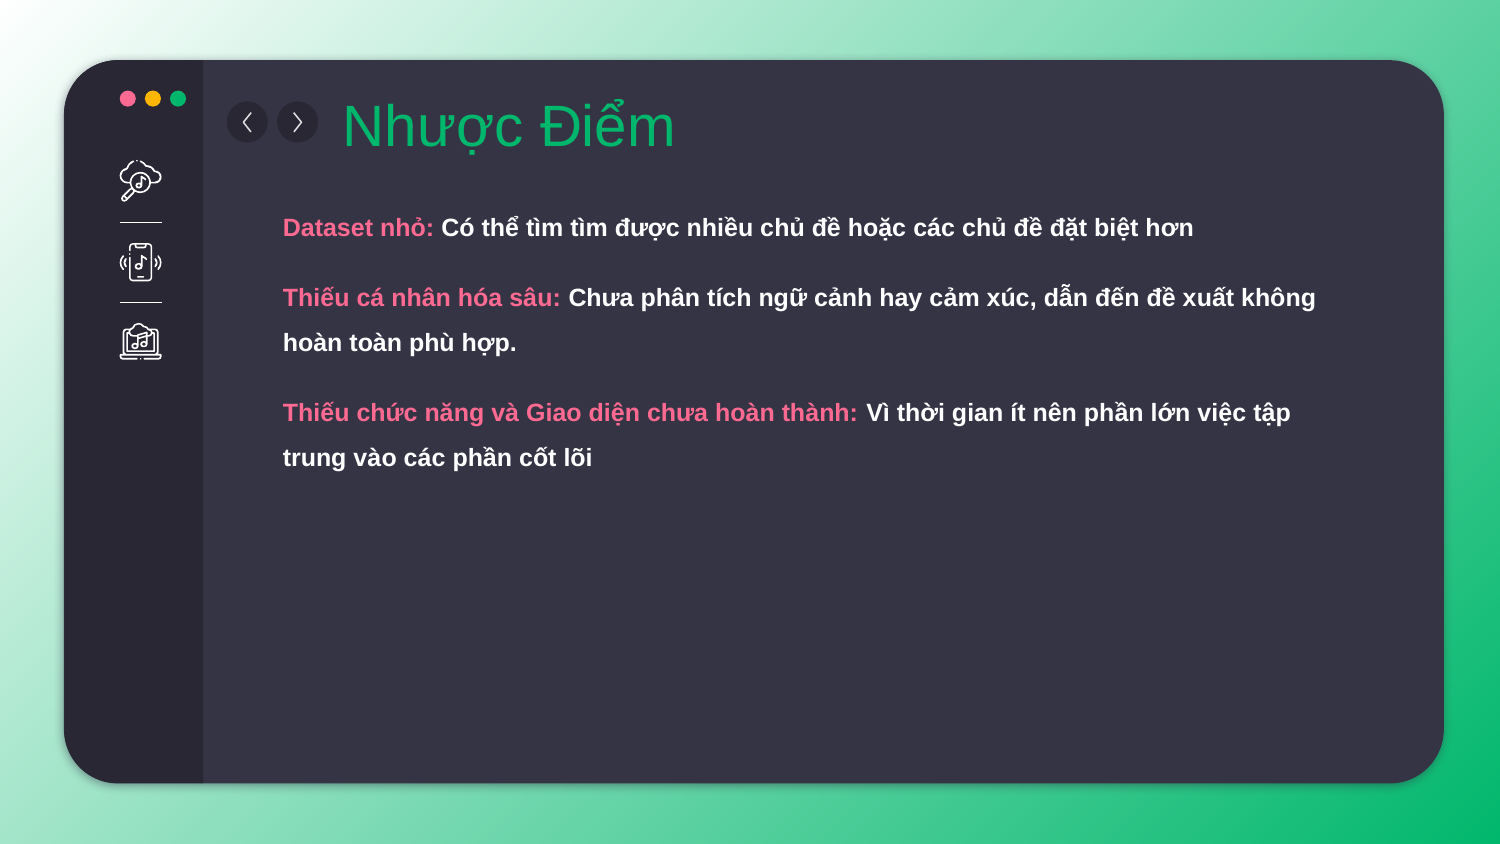

# Nhược Điểm

Dataset nhỏ: Có thể tìm tìm được nhiều chủ đề hoặc các chủ đề đặt biệt hơn
Thiếu cá nhân hóa sâu: Chưa phân tích ngữ cảnh hay cảm xúc, dẫn đến đề xuất không hoàn toàn phù hợp.
Thiếu chức năng và Giao diện chưa hoàn thành: Vì thời gian ít nên phần lớn việc tập trung vào các phần cốt lõi